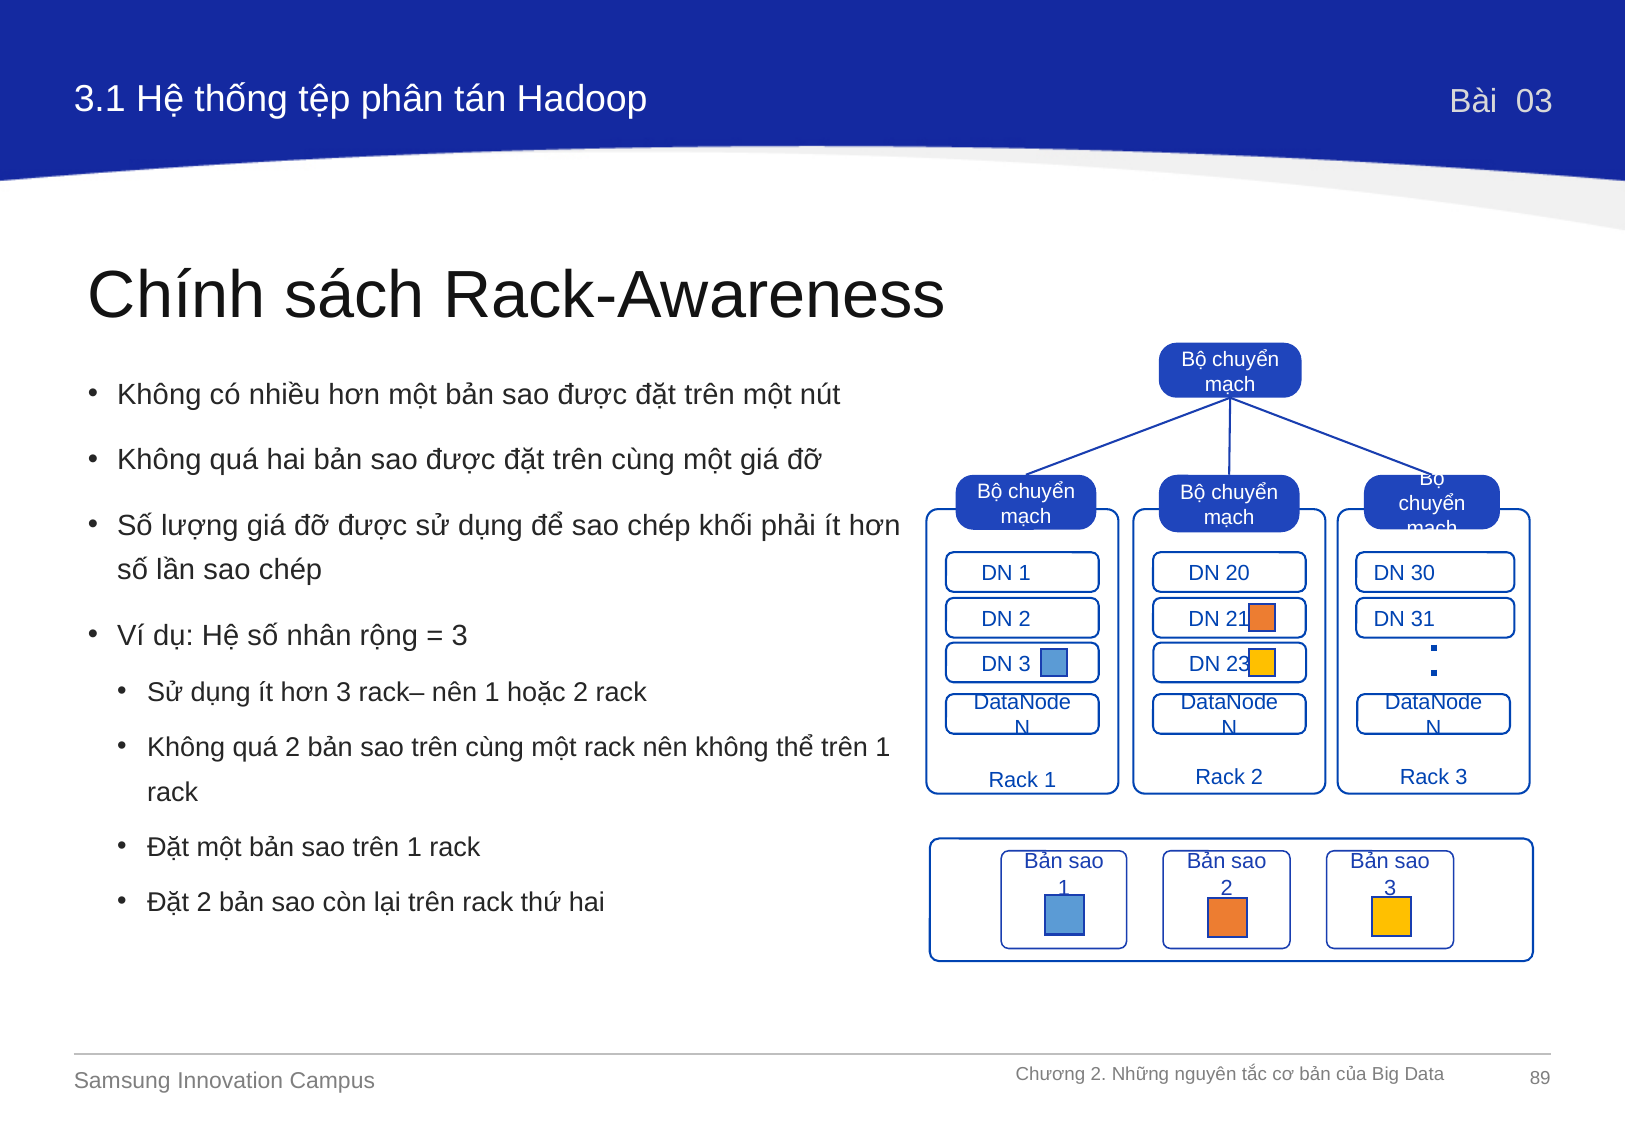

3.1 Hệ thống tệp phân tán Hadoop
Bài  03

Chính sách Rack-Awareness
Bộ chuyển mạch
Bộ chuyển mạch

   DN 1
   DN 2
   DN 3
DataNode N
Rack 1
Bộ chuyển mạch

   DN 20
   DN 21
   DN 23
DataNode N
Rack 2
Bộ chuyển mạch

DN 30
DN 31
DataNode N
Rack 3

Bản sao 1

Bản sao 2

Bản sao 3

Không có nhiều hơn một bản sao được đặt trên một nút
Không quá hai bản sao được đặt trên cùng một giá đỡ
Số lượng giá đỡ được sử dụng để sao chép khối phải ít hơn số lần sao chép
Ví dụ: Hệ số nhân rộng = 3
Sử dụng ít hơn 3 rack– nên 1 hoặc 2 rack
Không quá 2 bản sao trên cùng một rack nên không thể trên 1 rack
Đặt một bản sao trên 1 rack
Đặt 2 bản sao còn lại trên rack thứ hai